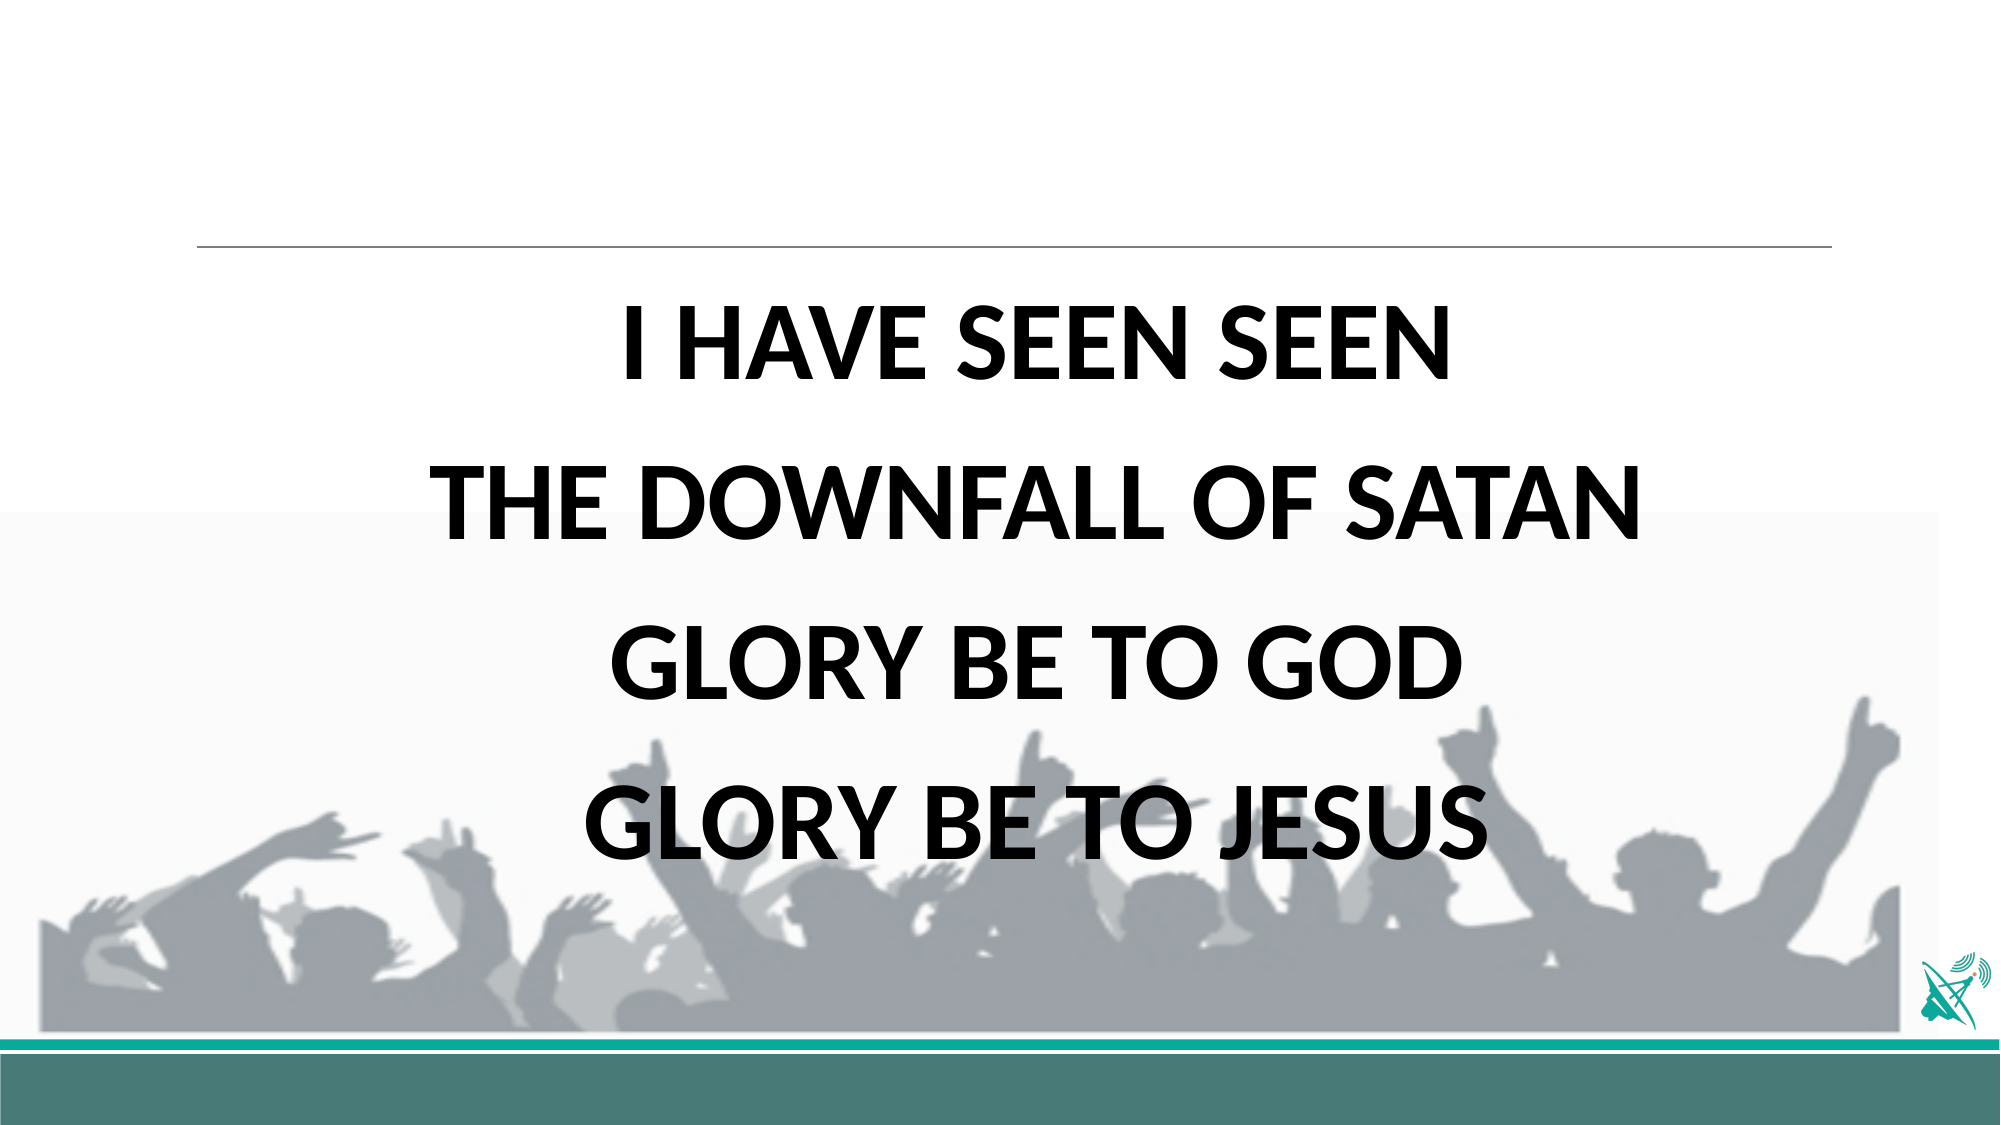

#
I HAVE SEEN SEEN
THE DOWNFALL OF SATAN
GLORY BE TO GOD
GLORY BE TO JESUS